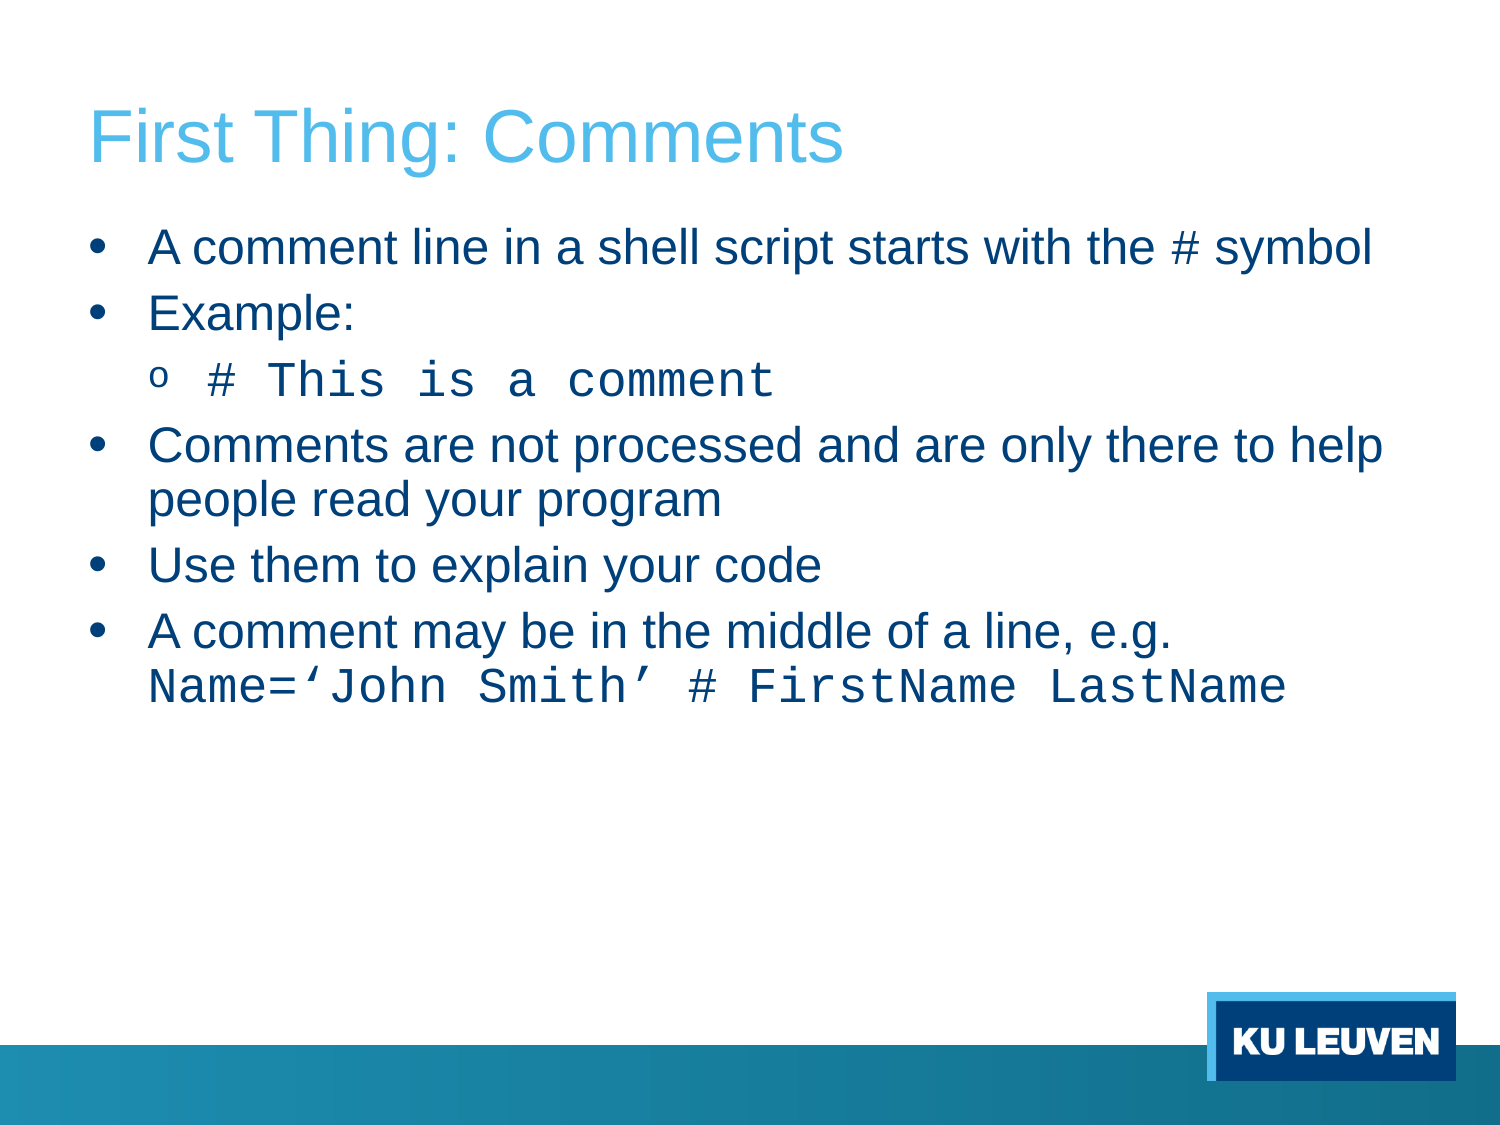

# First Thing: Comments
A comment line in a shell script starts with the # symbol
Example:
# This is a comment
Comments are not processed and are only there to help people read your program
Use them to explain your code
A comment may be in the middle of a line, e.g.
Name=‘John Smith’ # FirstName LastName